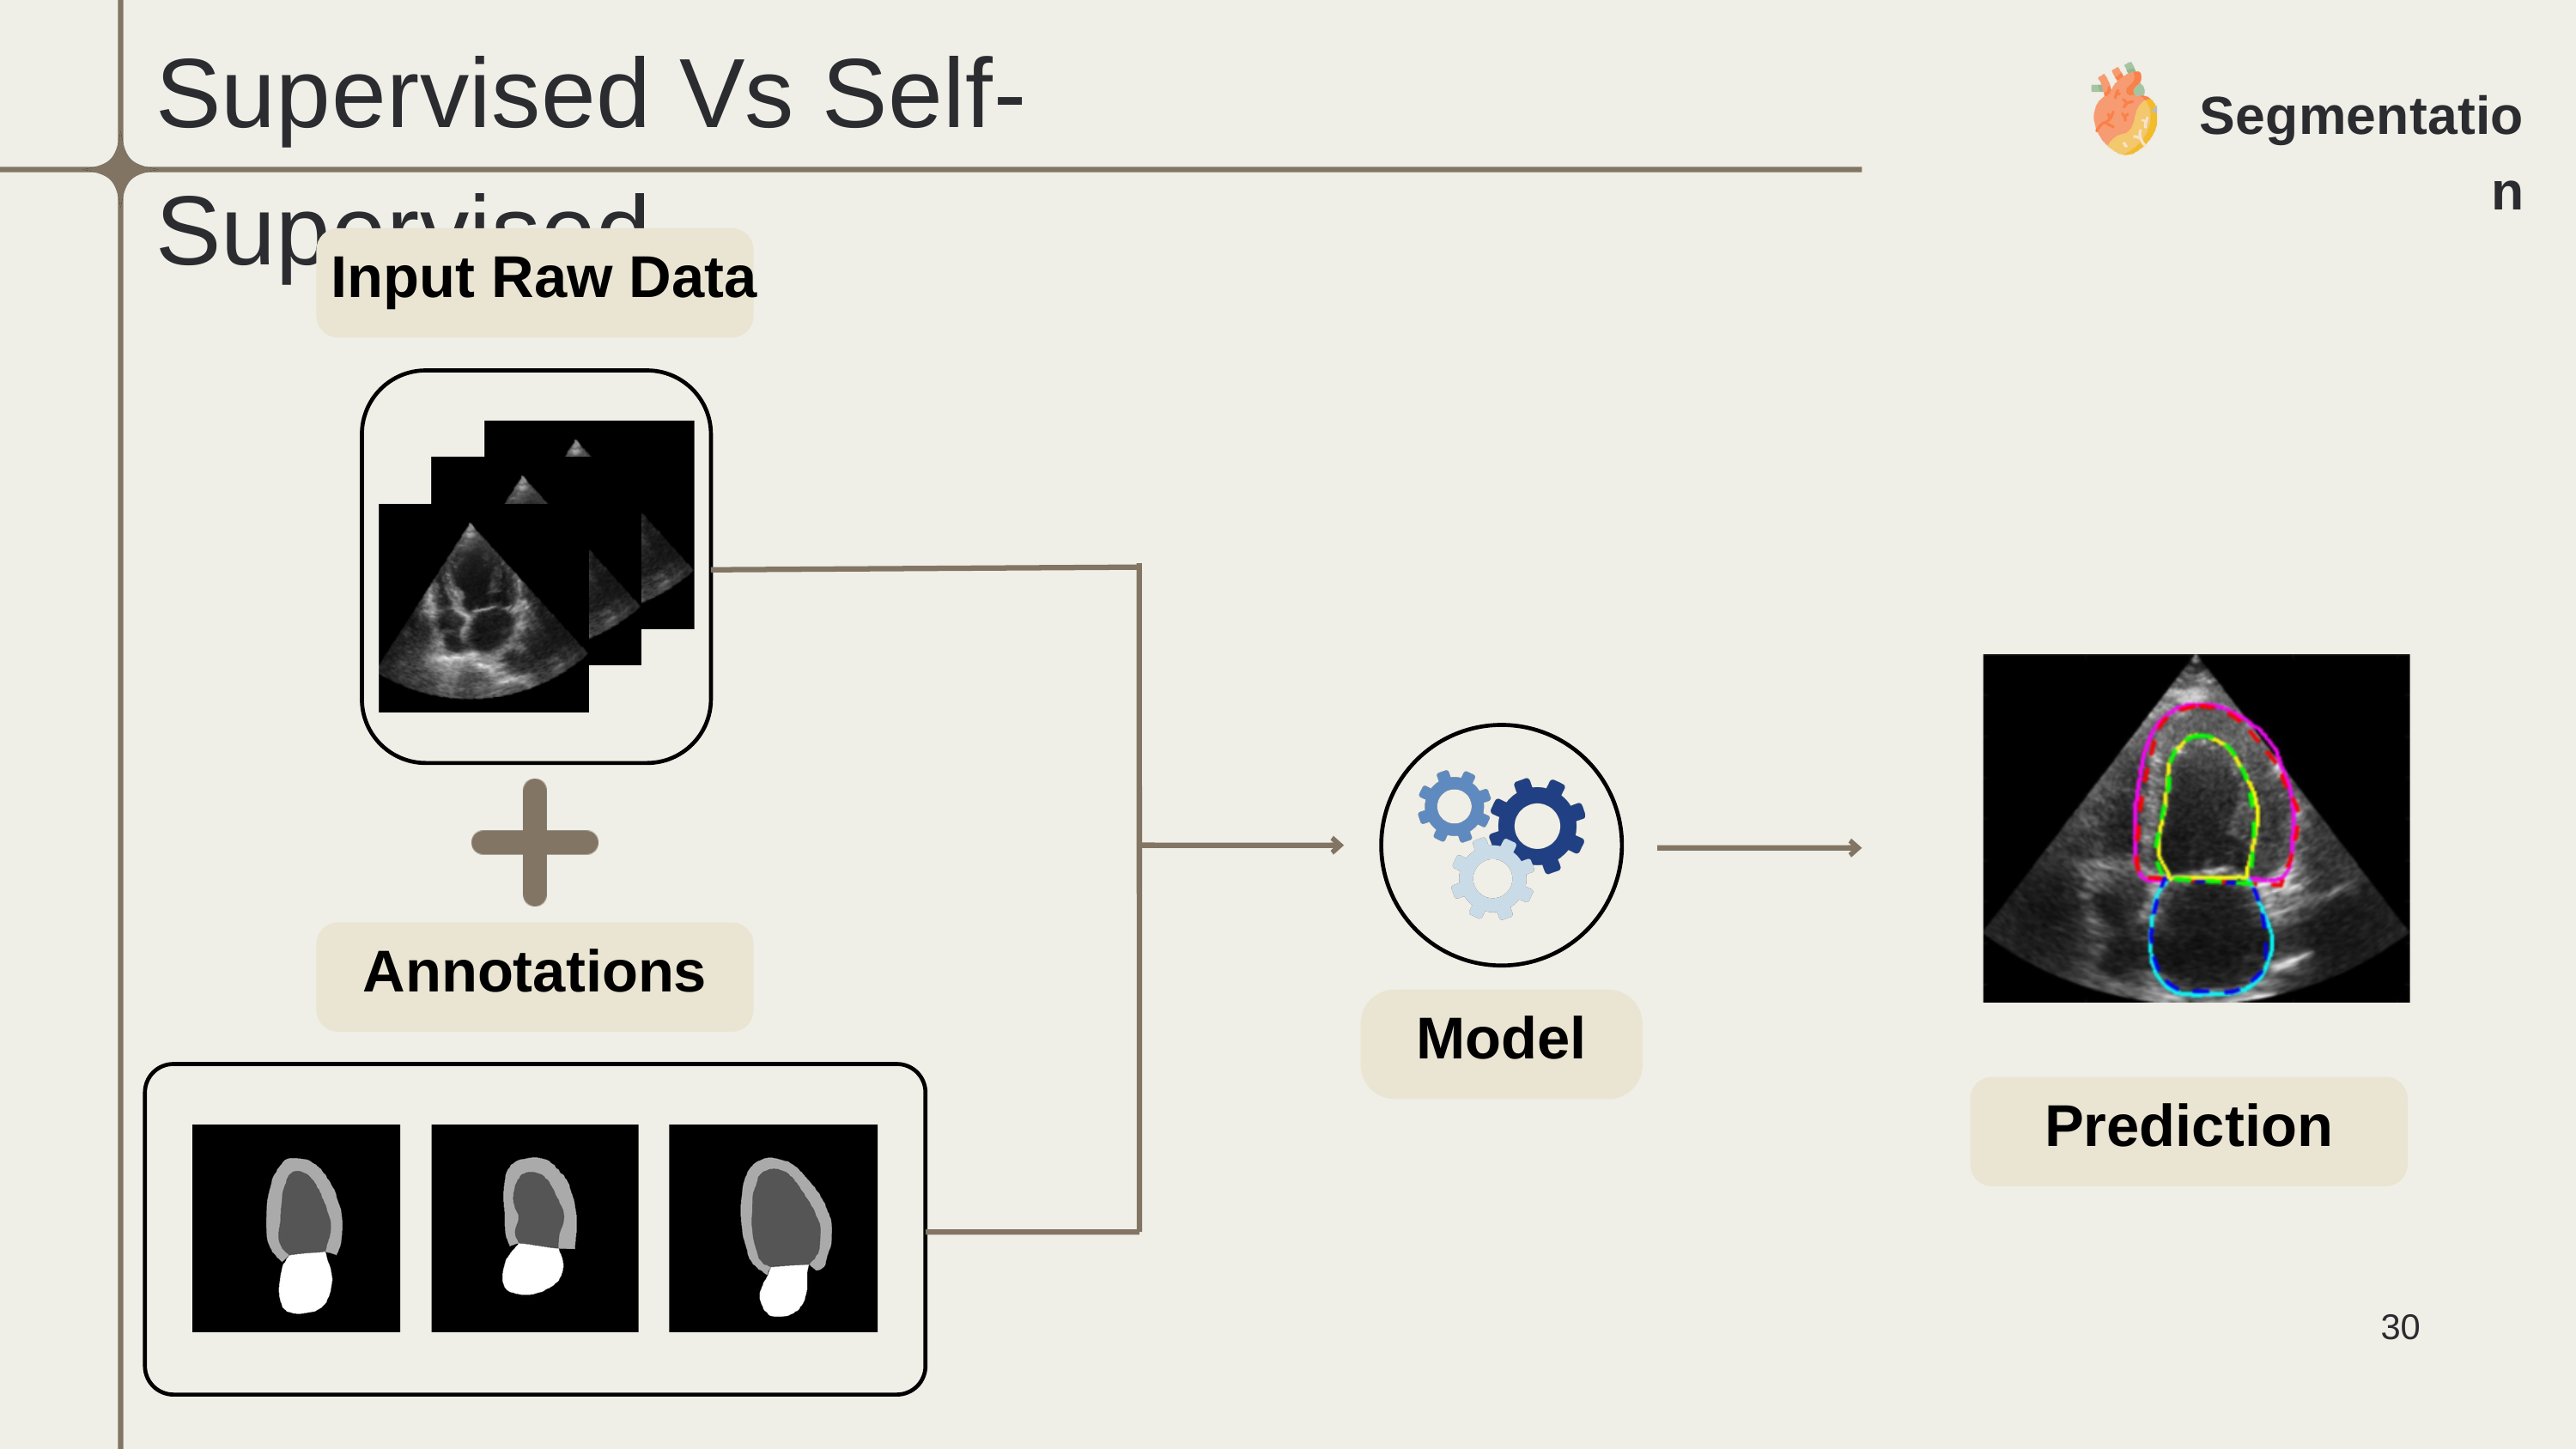

Supervised Vs Self-Supervised

Segmentation

Input Raw Data

Annotations

Model

Prediction

30